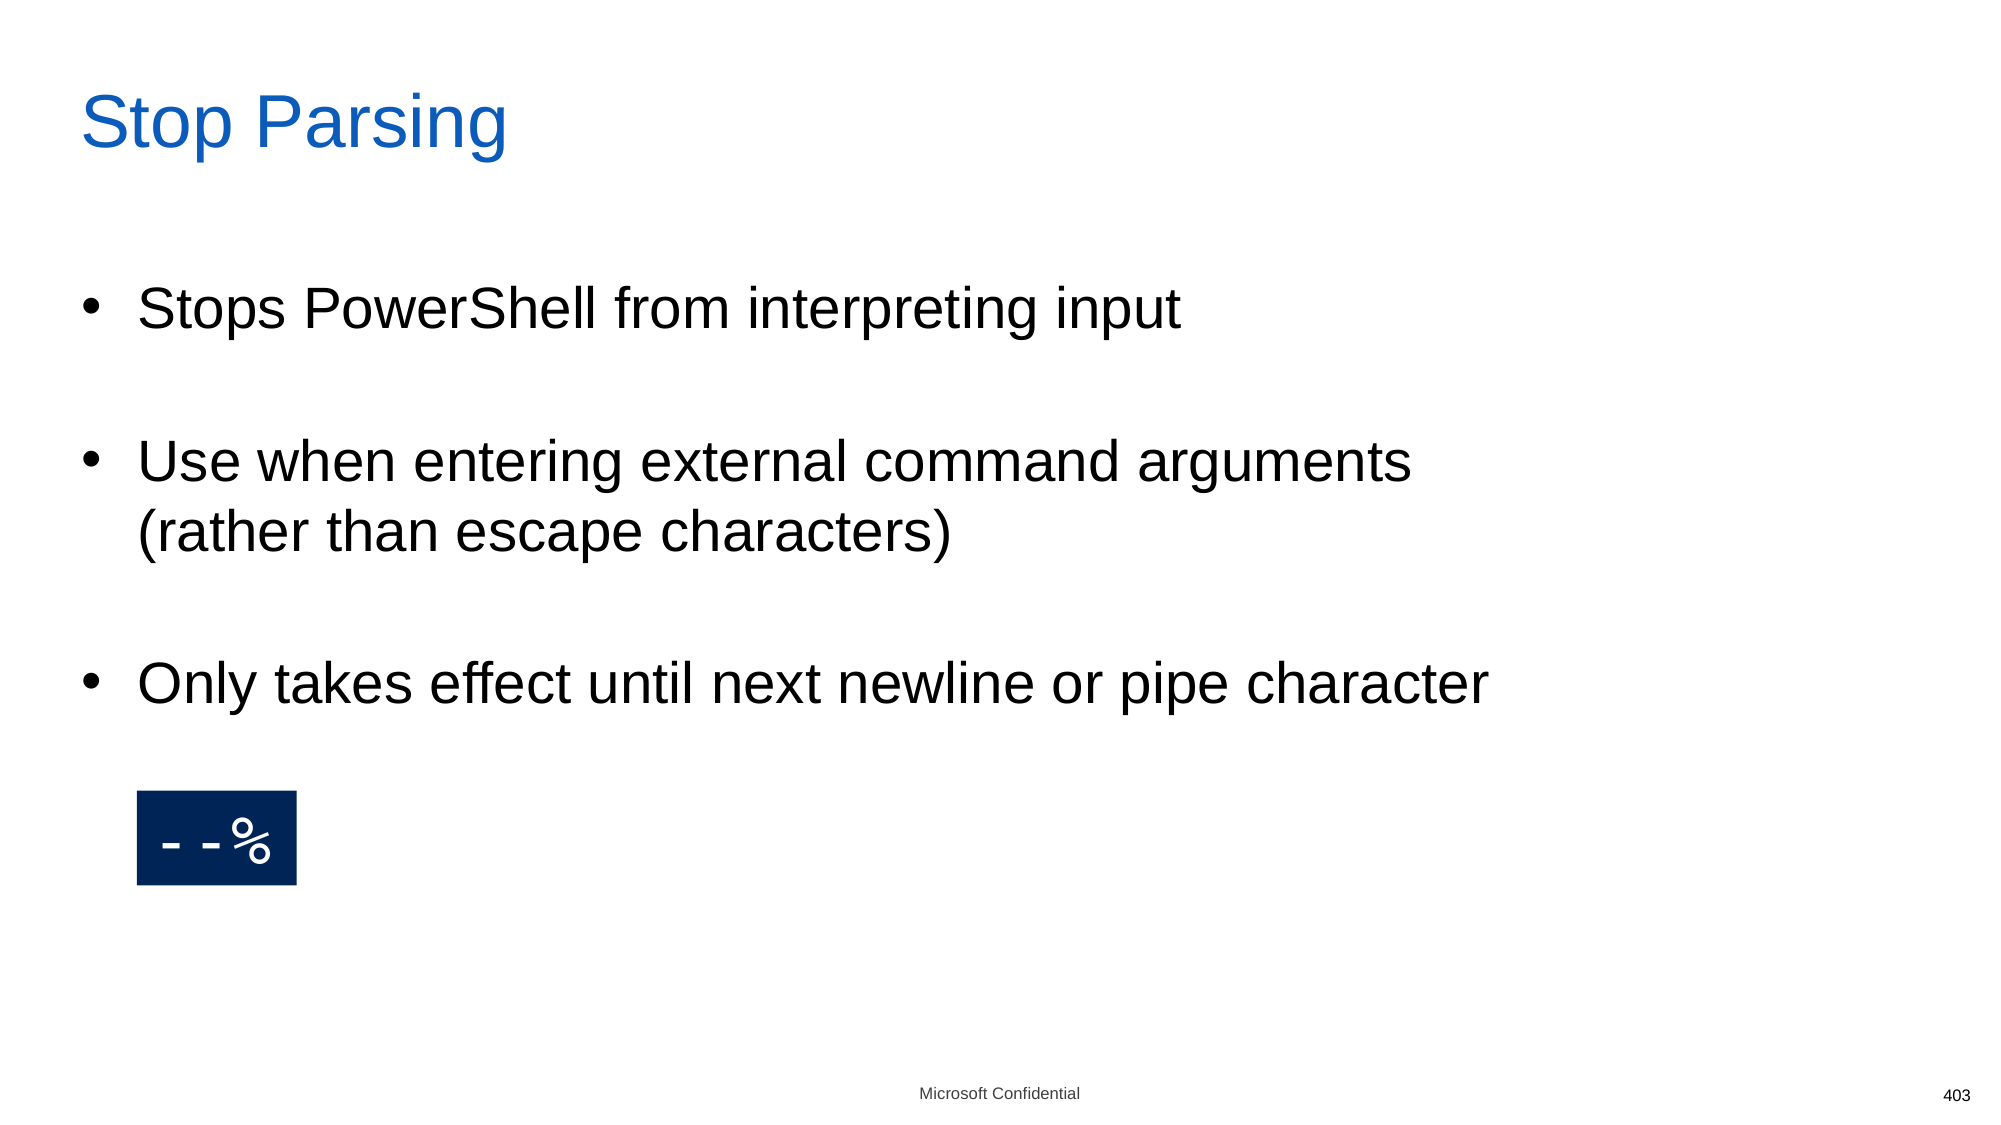

# Stop Parsing
Stops PowerShell from interpreting input

Use when entering external command arguments
(rather than escape characters)

Only takes effect until next newline or pipe character
--%
403